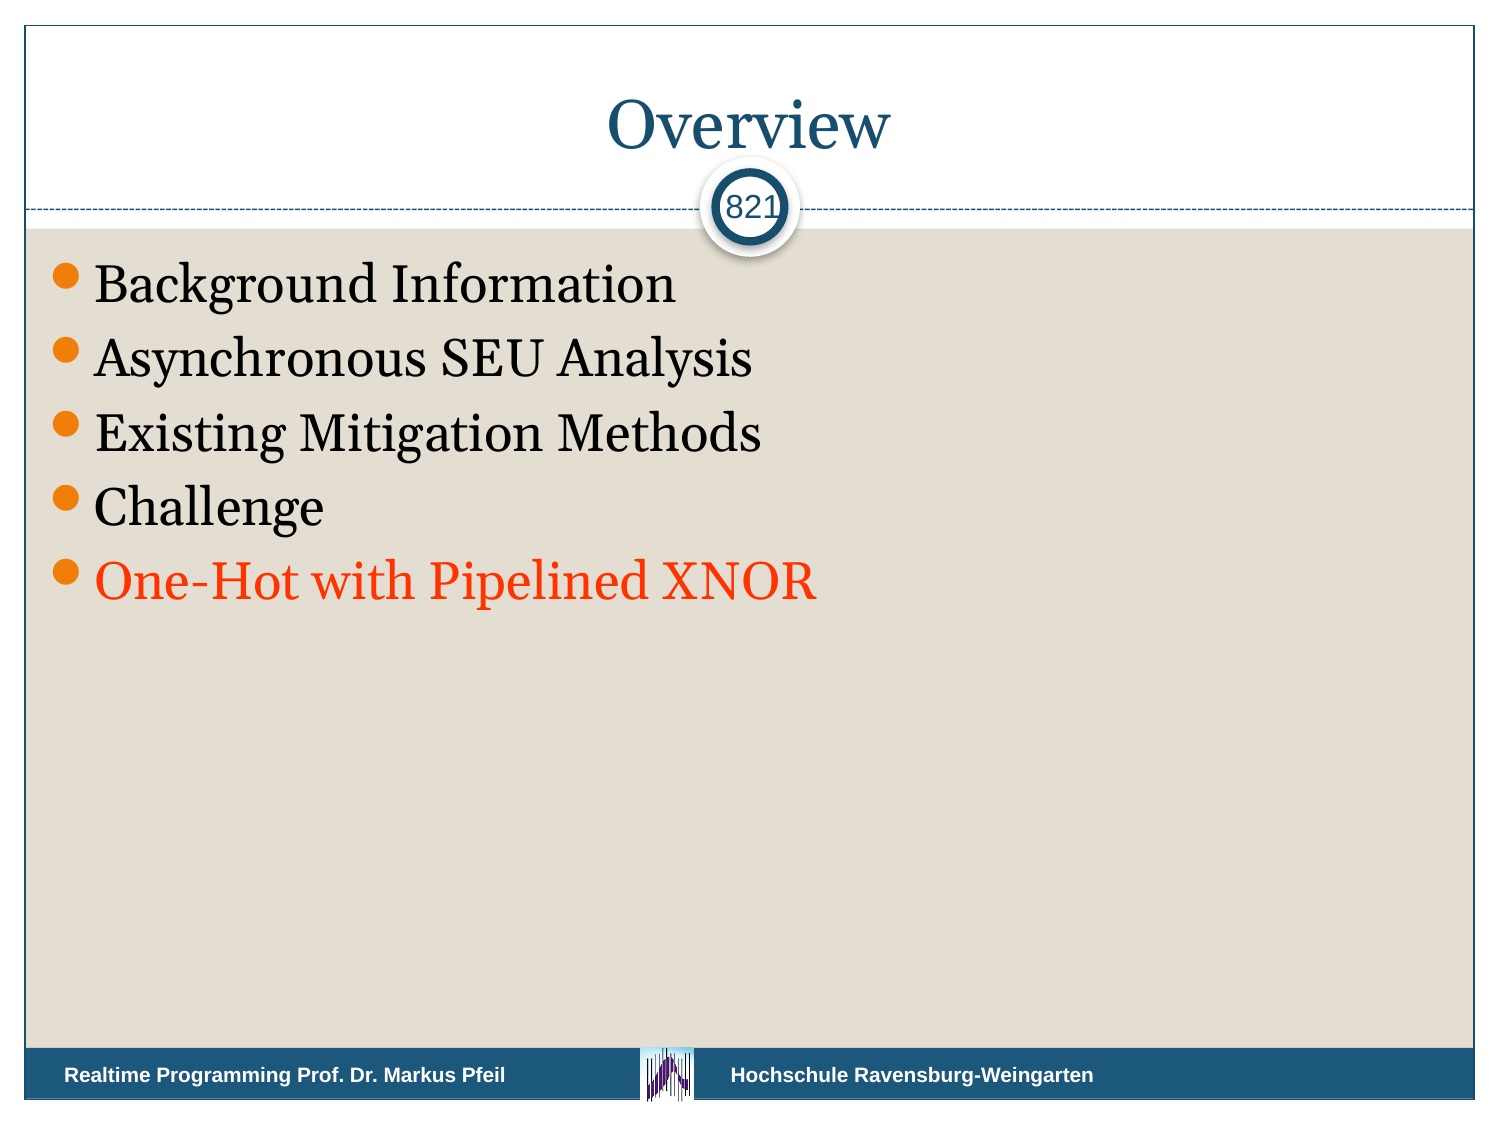

# Overview
821
Background Information
Asynchronous SEU Analysis
Existing Mitigation Methods
Challenge
One-Hot with Pipelined XNOR
Realtime Programming Prof. Dr. Markus Pfeil